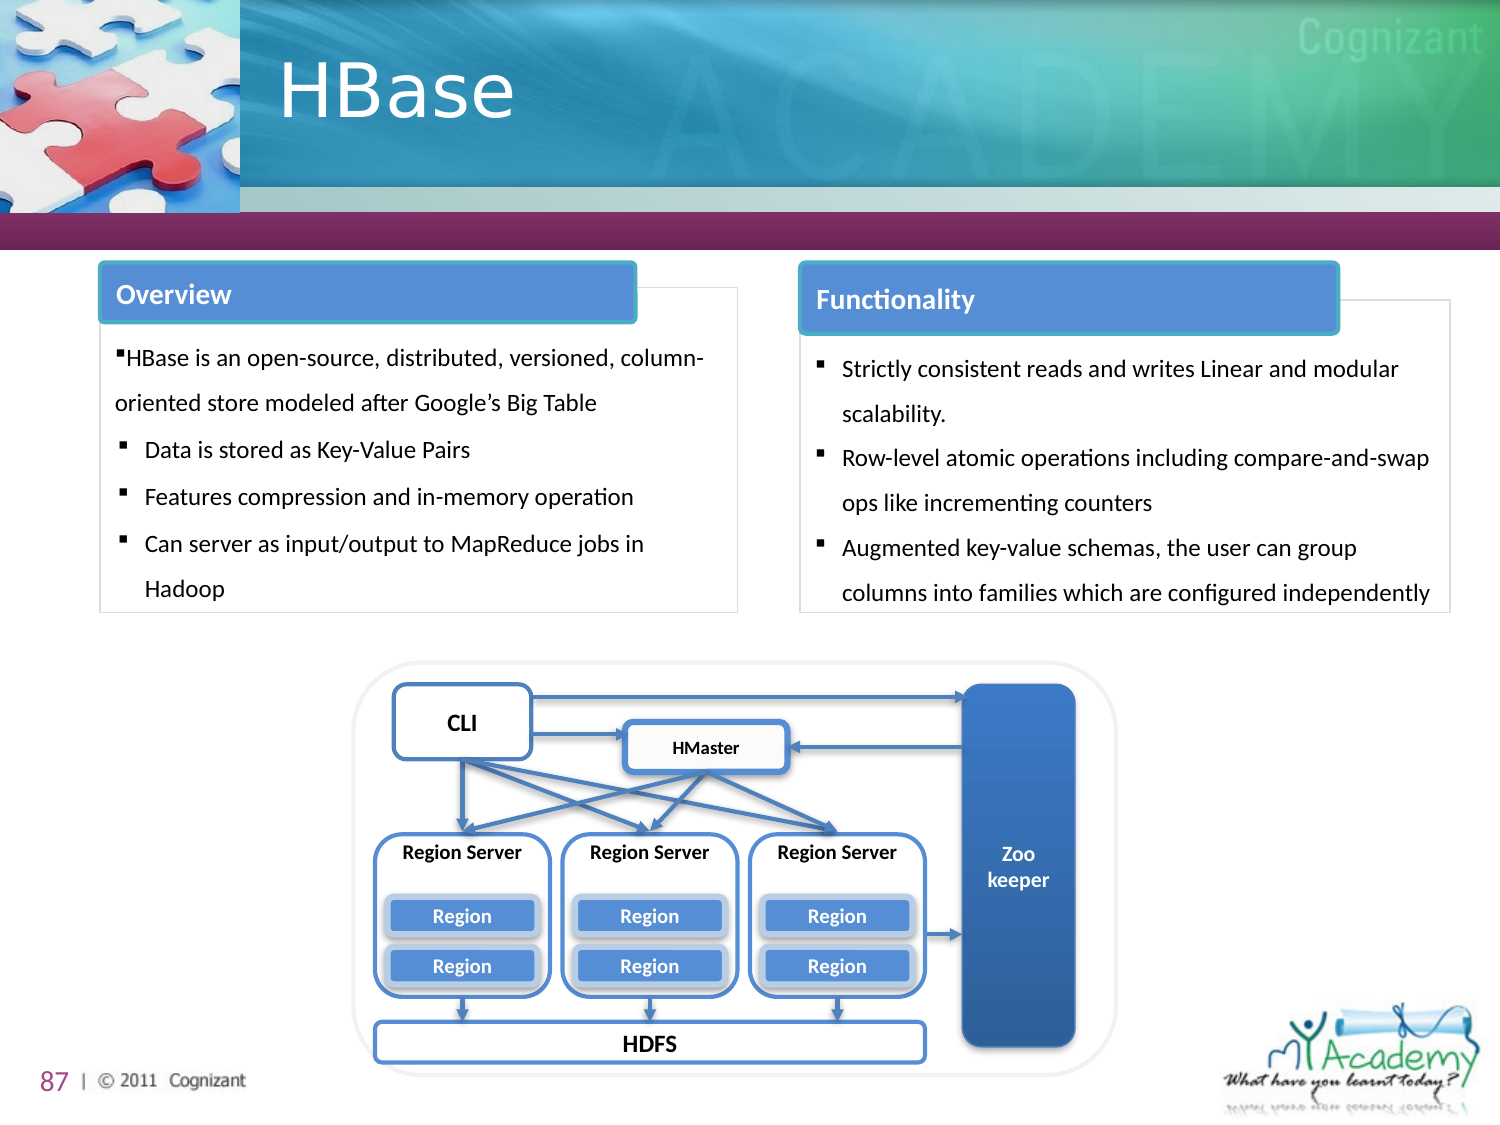

# HBase
Overview
Functionality

HBase is an open-source, distributed, versioned, column-oriented store modeled after Google’s Big Table
Data is stored as Key-Value Pairs
Features compression and in-memory operation
Can server as input/output to MapReduce jobs in Hadoop

Strictly consistent reads and writes Linear and modular scalability.
Row-level atomic operations including compare-and-swap ops like incrementing counters
Augmented key-value schemas, the user can group columns into families which are configured independently

CLI
Zoo keeper
HMaster
Region Server
Region Server
Region Server

Region
Region
Region
Region
Region
Region
HDFS
87